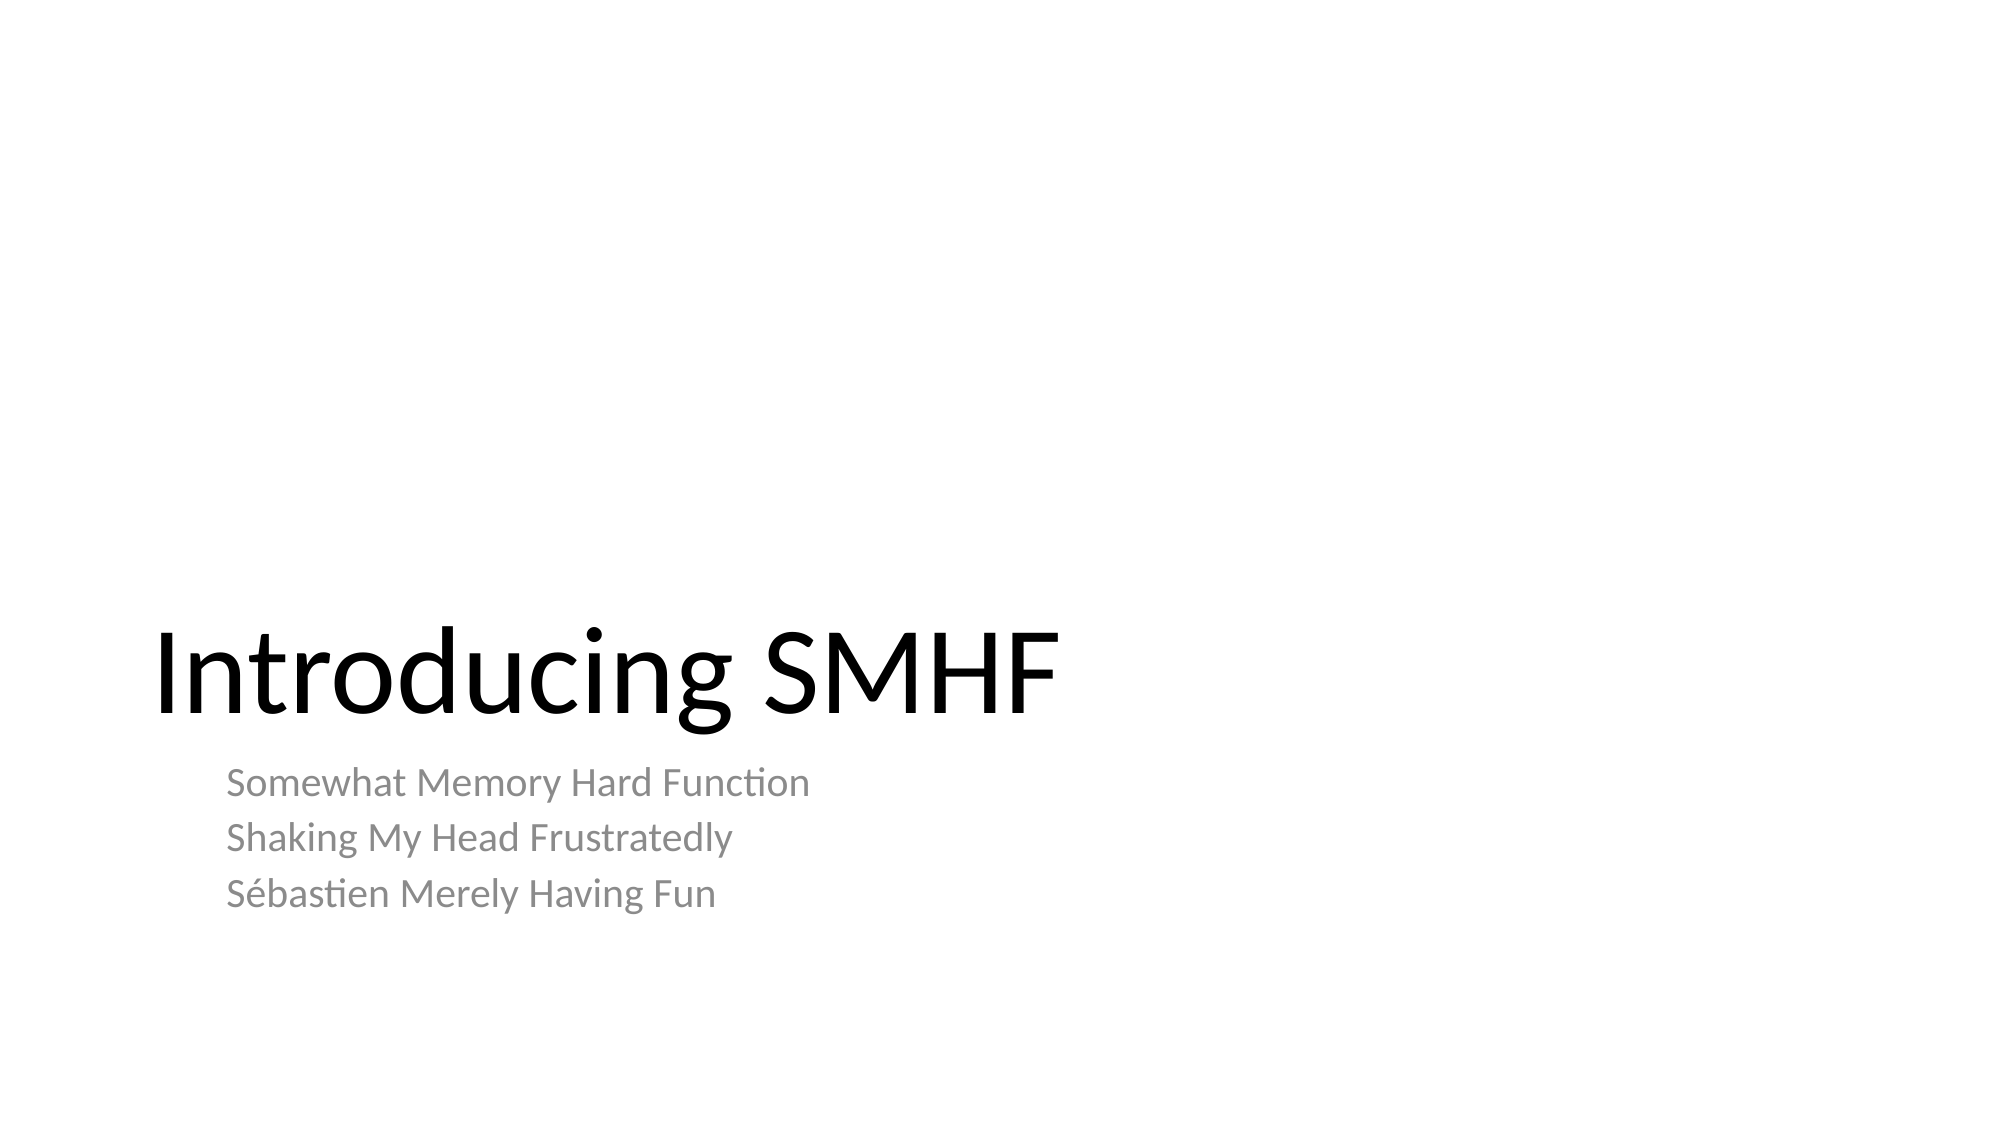

# Introducing SMHF
Somewhat Memory Hard Function
Shaking My Head Frustratedly
Sébastien Merely Having Fun